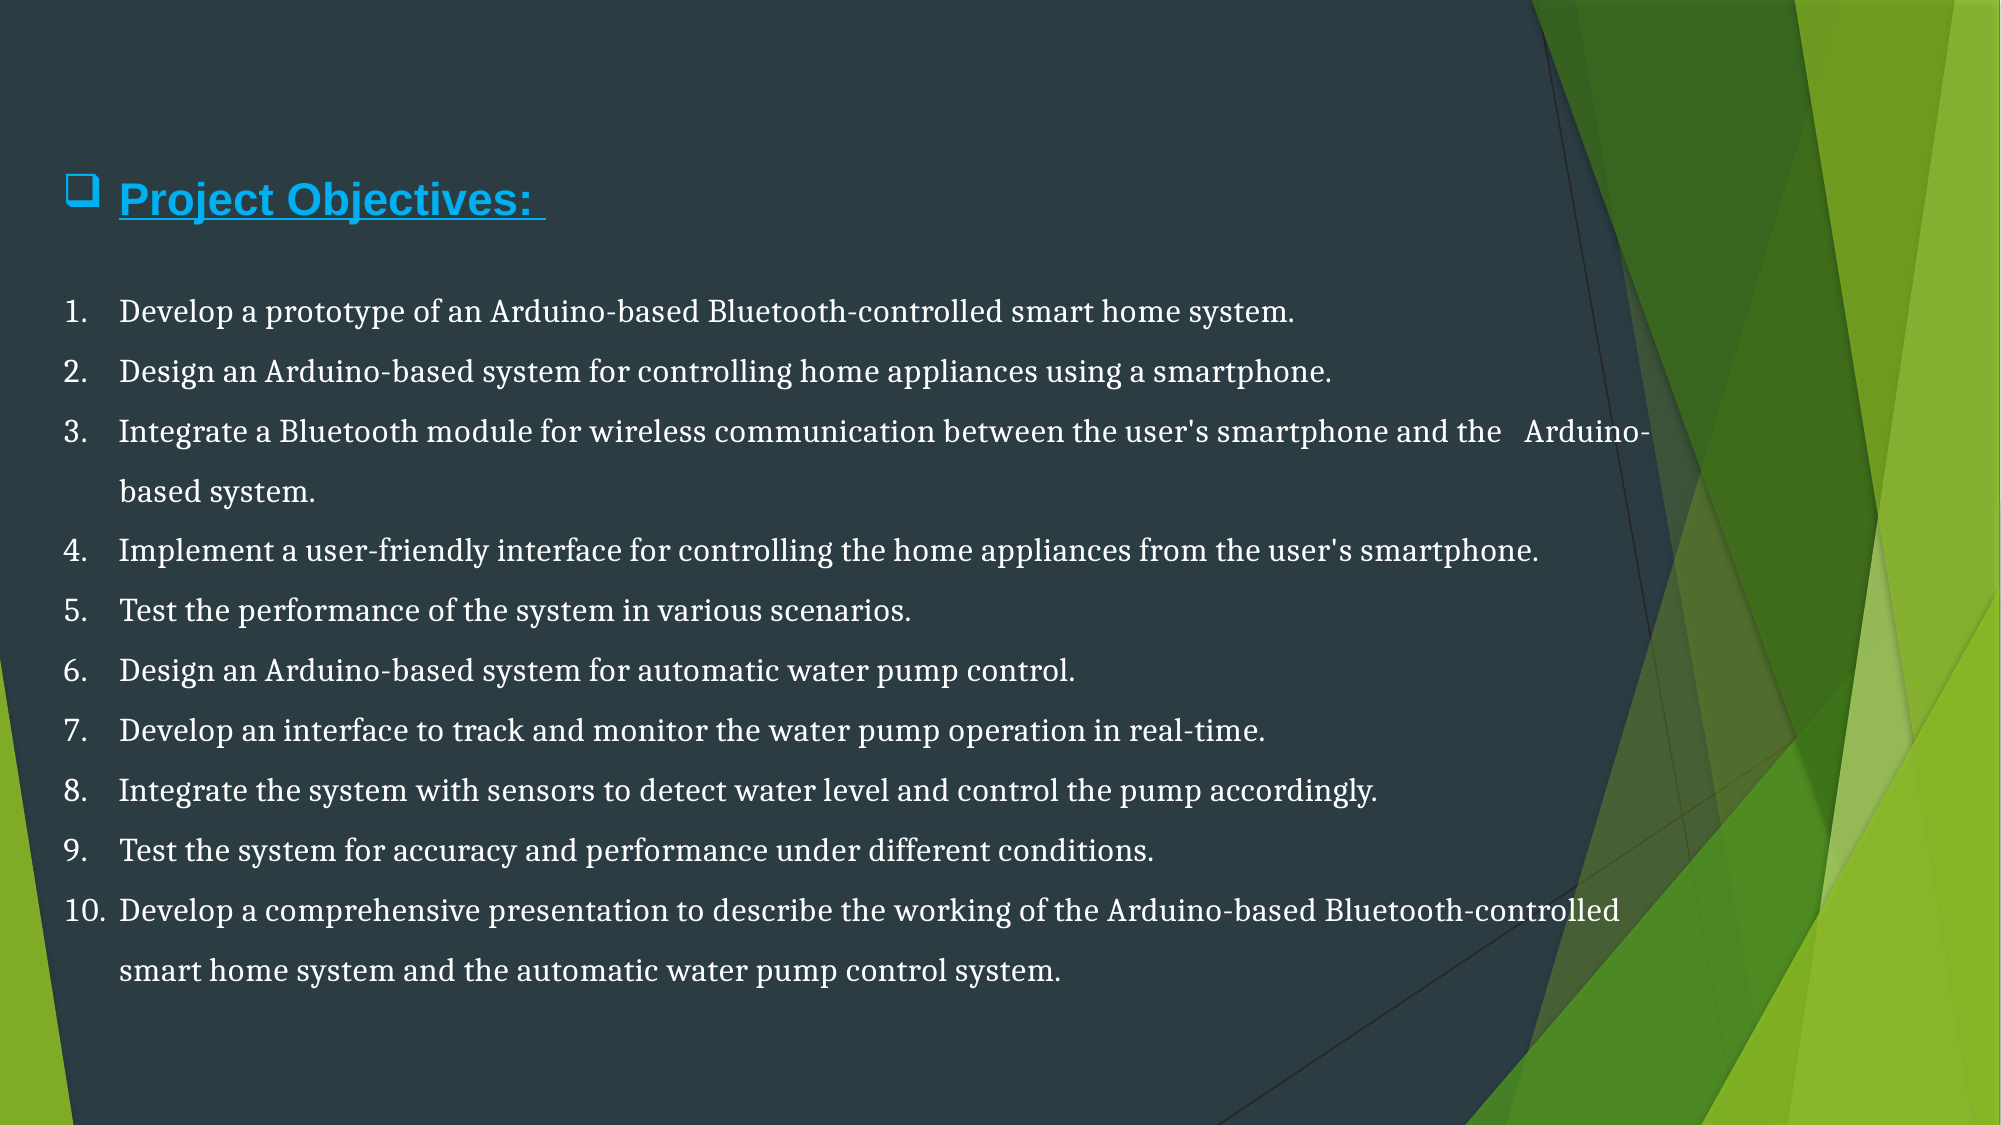

Project Objectives:

Develop a prototype of an Arduino-based Bluetooth-controlled smart home system.
Design an Arduino-based system for controlling home appliances using a smartphone.
Integrate a Bluetooth module for wireless communication between the user's smartphone and the   Arduino-based system.
Implement a user-friendly interface for controlling the home appliances from the user's smartphone.
Test the performance of the system in various scenarios.
Design an Arduino-based system for automatic water pump control.
Develop an interface to track and monitor the water pump operation in real-time.
Integrate the system with sensors to detect water level and control the pump accordingly.
Test the system for accuracy and performance under different conditions.
Develop a comprehensive presentation to describe the working of the Arduino-based Bluetooth-controlled smart home system and the automatic water pump control system.